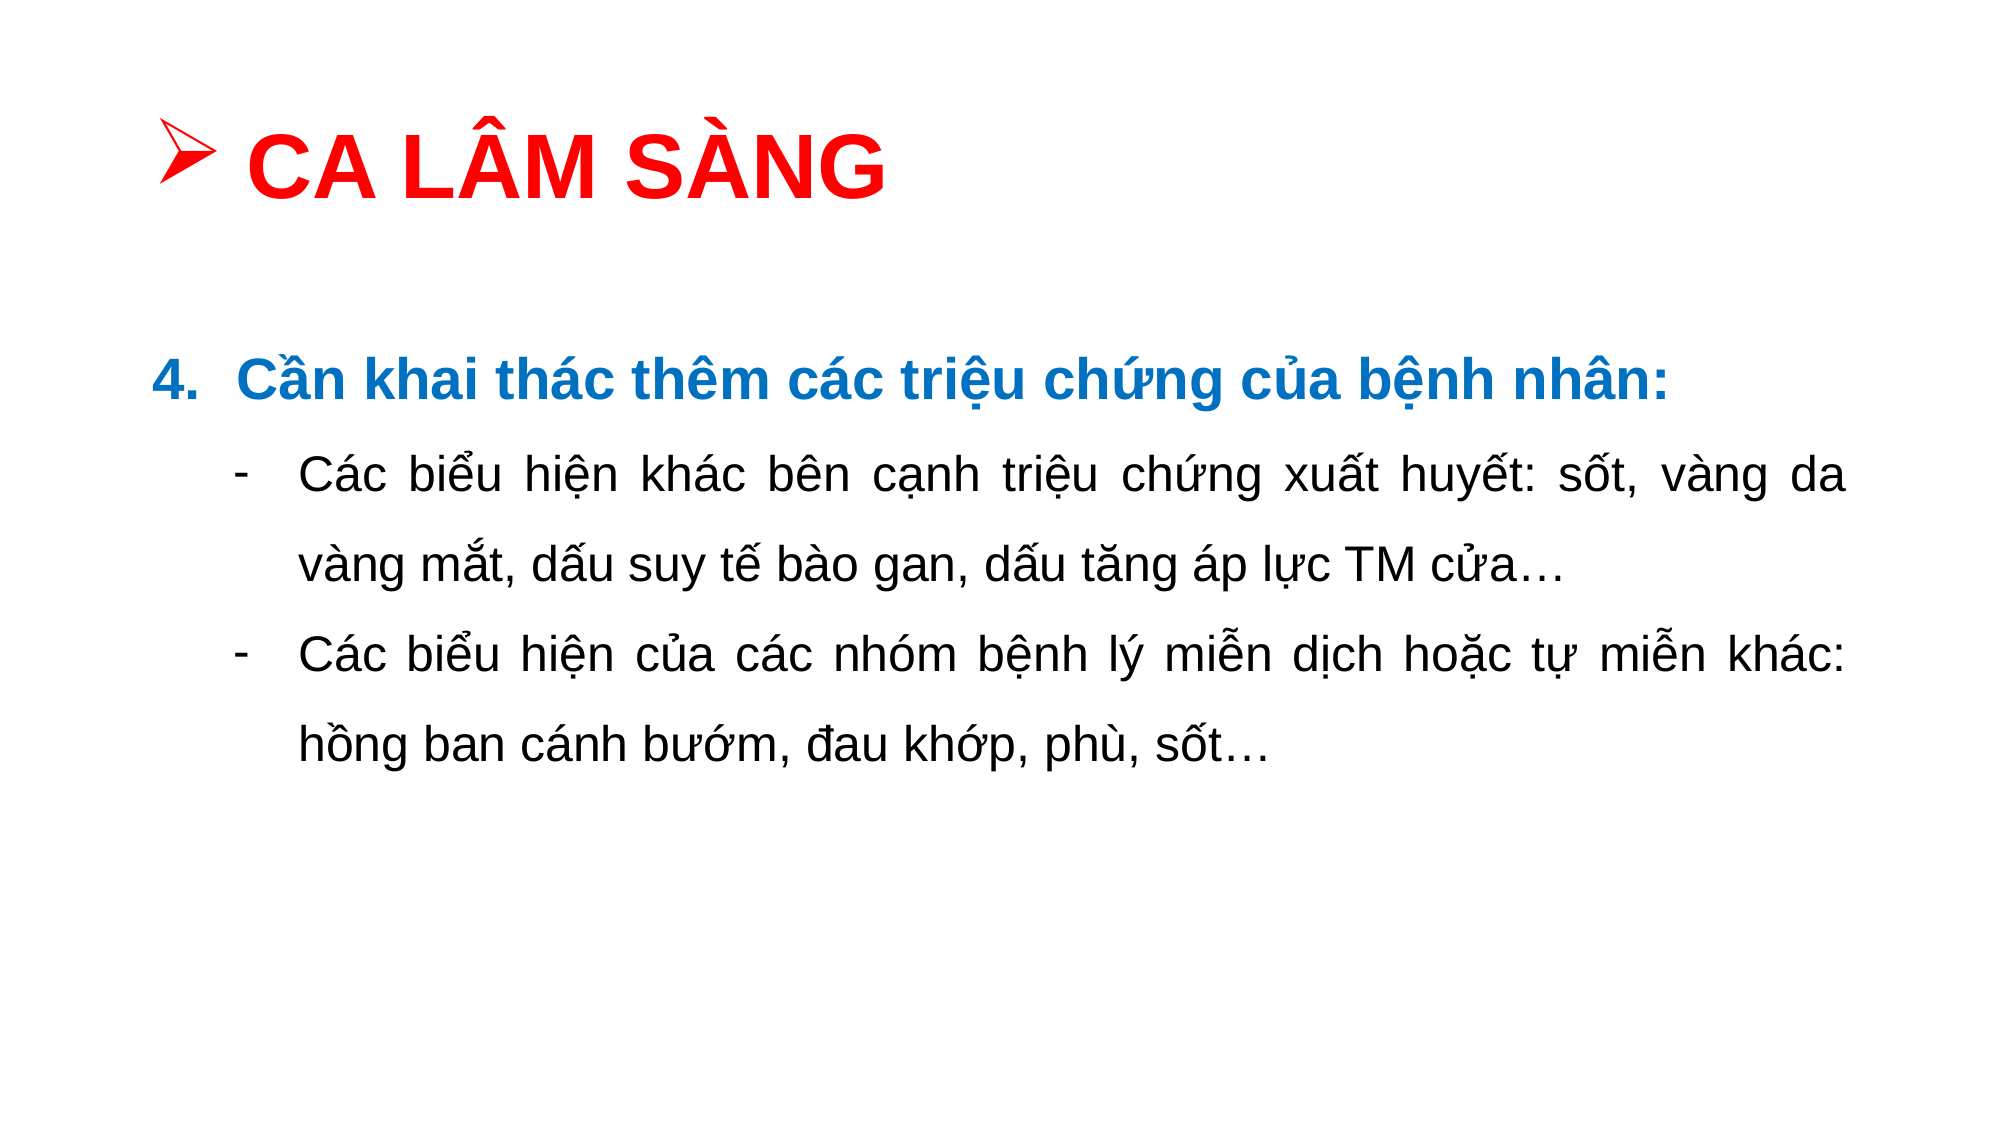

# CA LÂM SÀNG
Cần khai thác thêm các triệu chứng của bệnh nhân:
Các biểu hiện khác bên cạnh triệu chứng xuất huyết: sốt, vàng da vàng mắt, dấu suy tế bào gan, dấu tăng áp lực TM cửa…
Các biểu hiện của các nhóm bệnh lý miễn dịch hoặc tự miễn khác: hồng ban cánh bướm, đau khớp, phù, sốt…